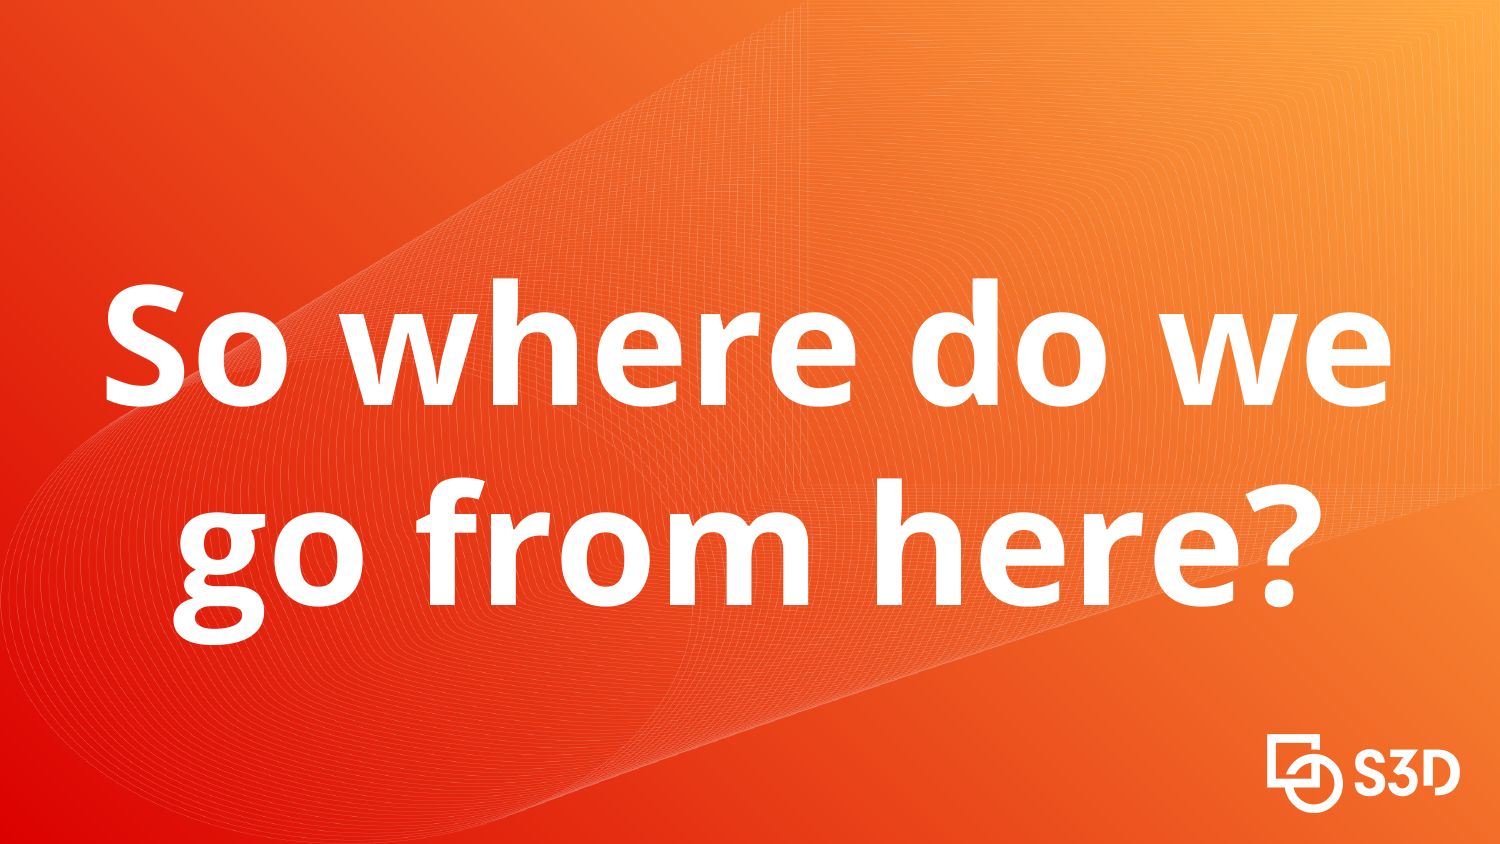

# So where do we go from here?